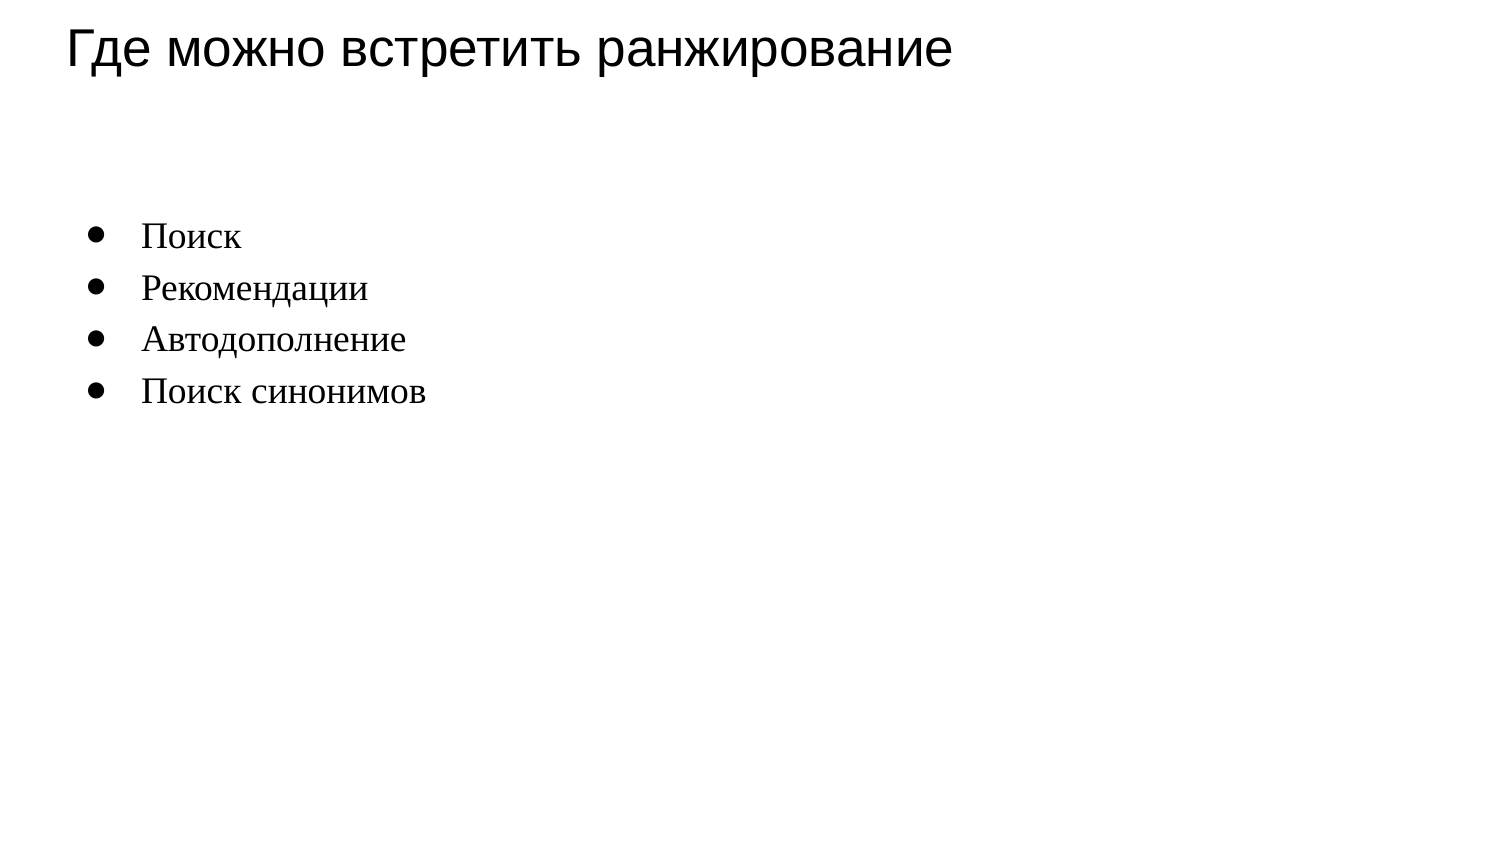

# Где можно встретить ранжирование
Поиск
Рекомендации
Автодополнение
Поиск синонимов